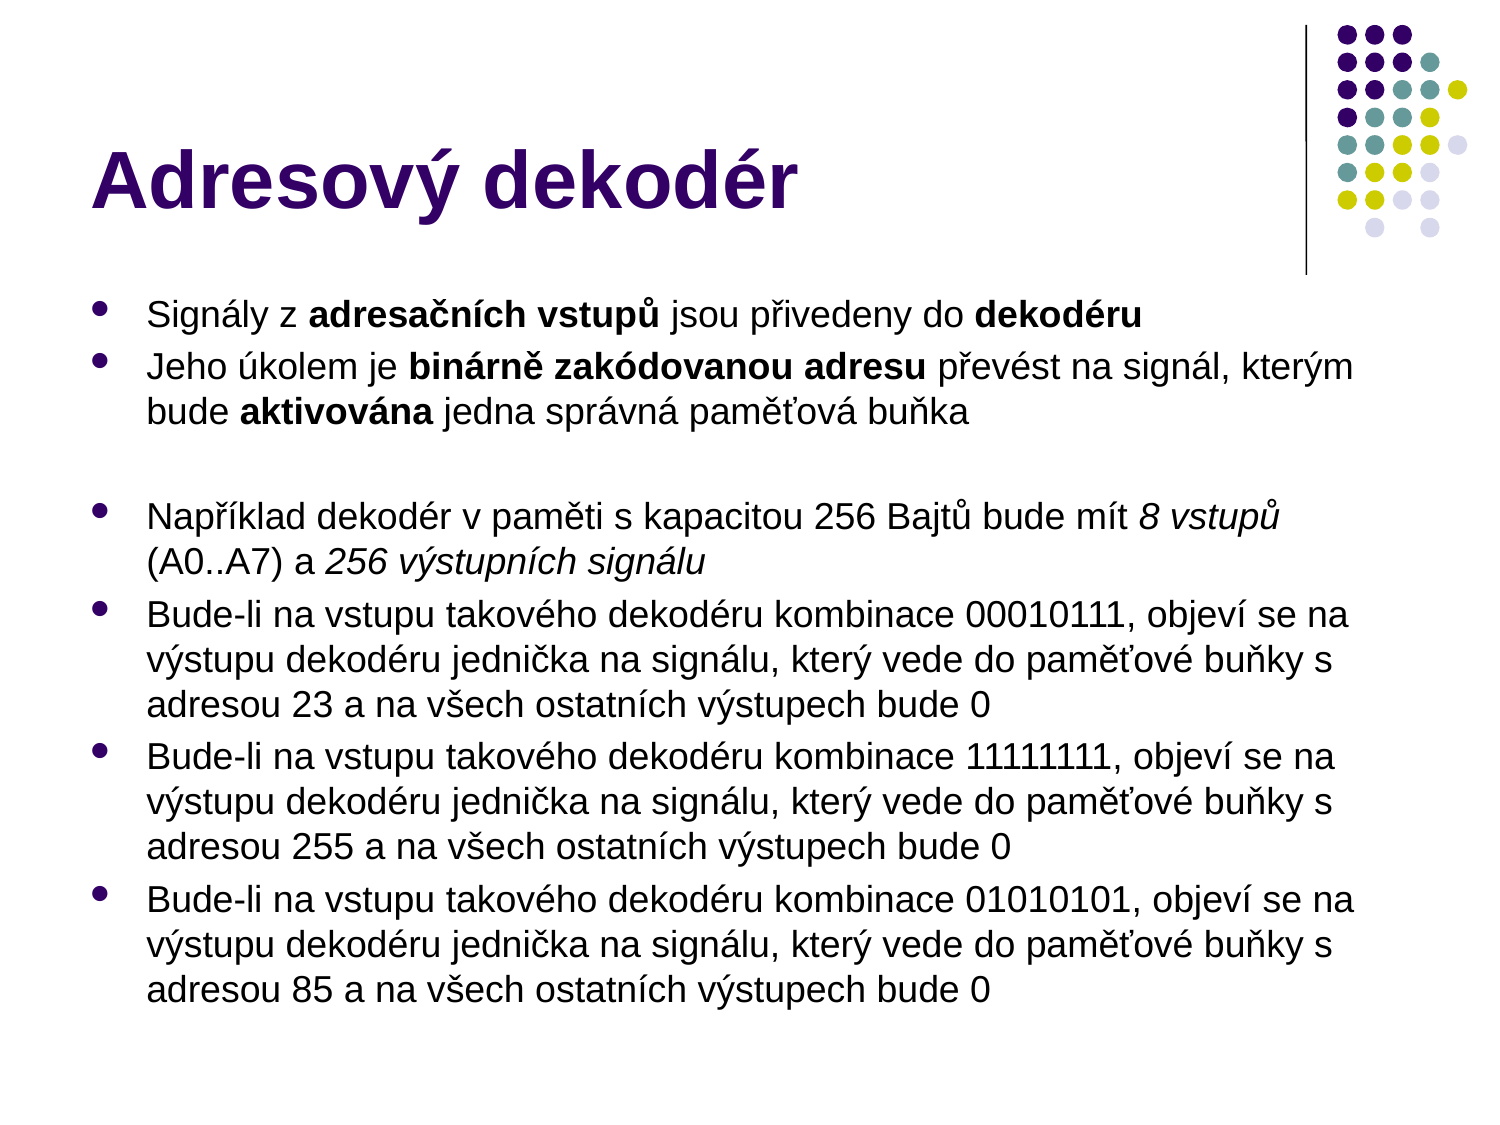

# Adresový dekodér
Signály z adresačních vstupů jsou přivedeny do dekodéru
Jeho úkolem je binárně zakódovanou adresu převést na signál, kterým bude aktivována jedna správná paměťová buňka

Například dekodér v paměti s kapacitou 256 Bajtů bude mít 8 vstupů (A0..A7) a 256 výstupních signálu
Bude-li na vstupu takového dekodéru kombinace 00010111, objeví se na výstupu dekodéru jednička na signálu, který vede do paměťové buňky s adresou 23 a na všech ostatních výstupech bude 0
Bude-li na vstupu takového dekodéru kombinace 11111111, objeví se na výstupu dekodéru jednička na signálu, který vede do paměťové buňky s adresou 255 a na všech ostatních výstupech bude 0
Bude-li na vstupu takového dekodéru kombinace 01010101, objeví se na výstupu dekodéru jednička na signálu, který vede do paměťové buňky s adresou 85 a na všech ostatních výstupech bude 0